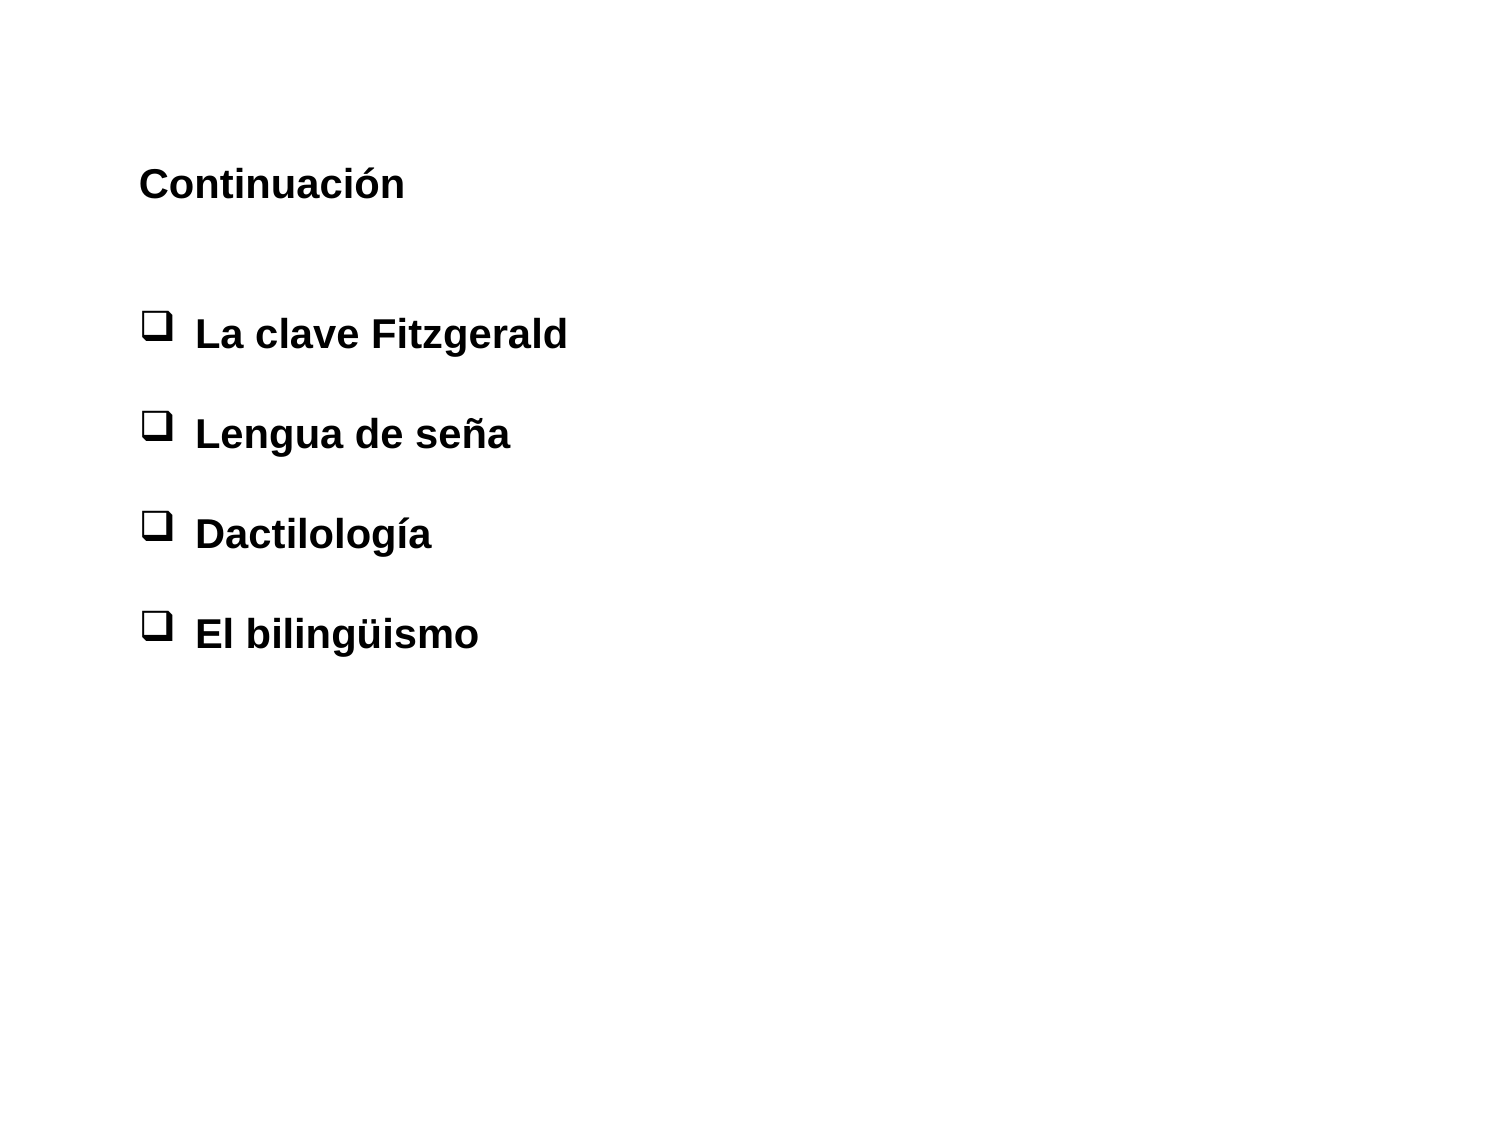

Continuación

La clave Fitzgerald
Lengua de seña
Dactilología
El bilingüismo